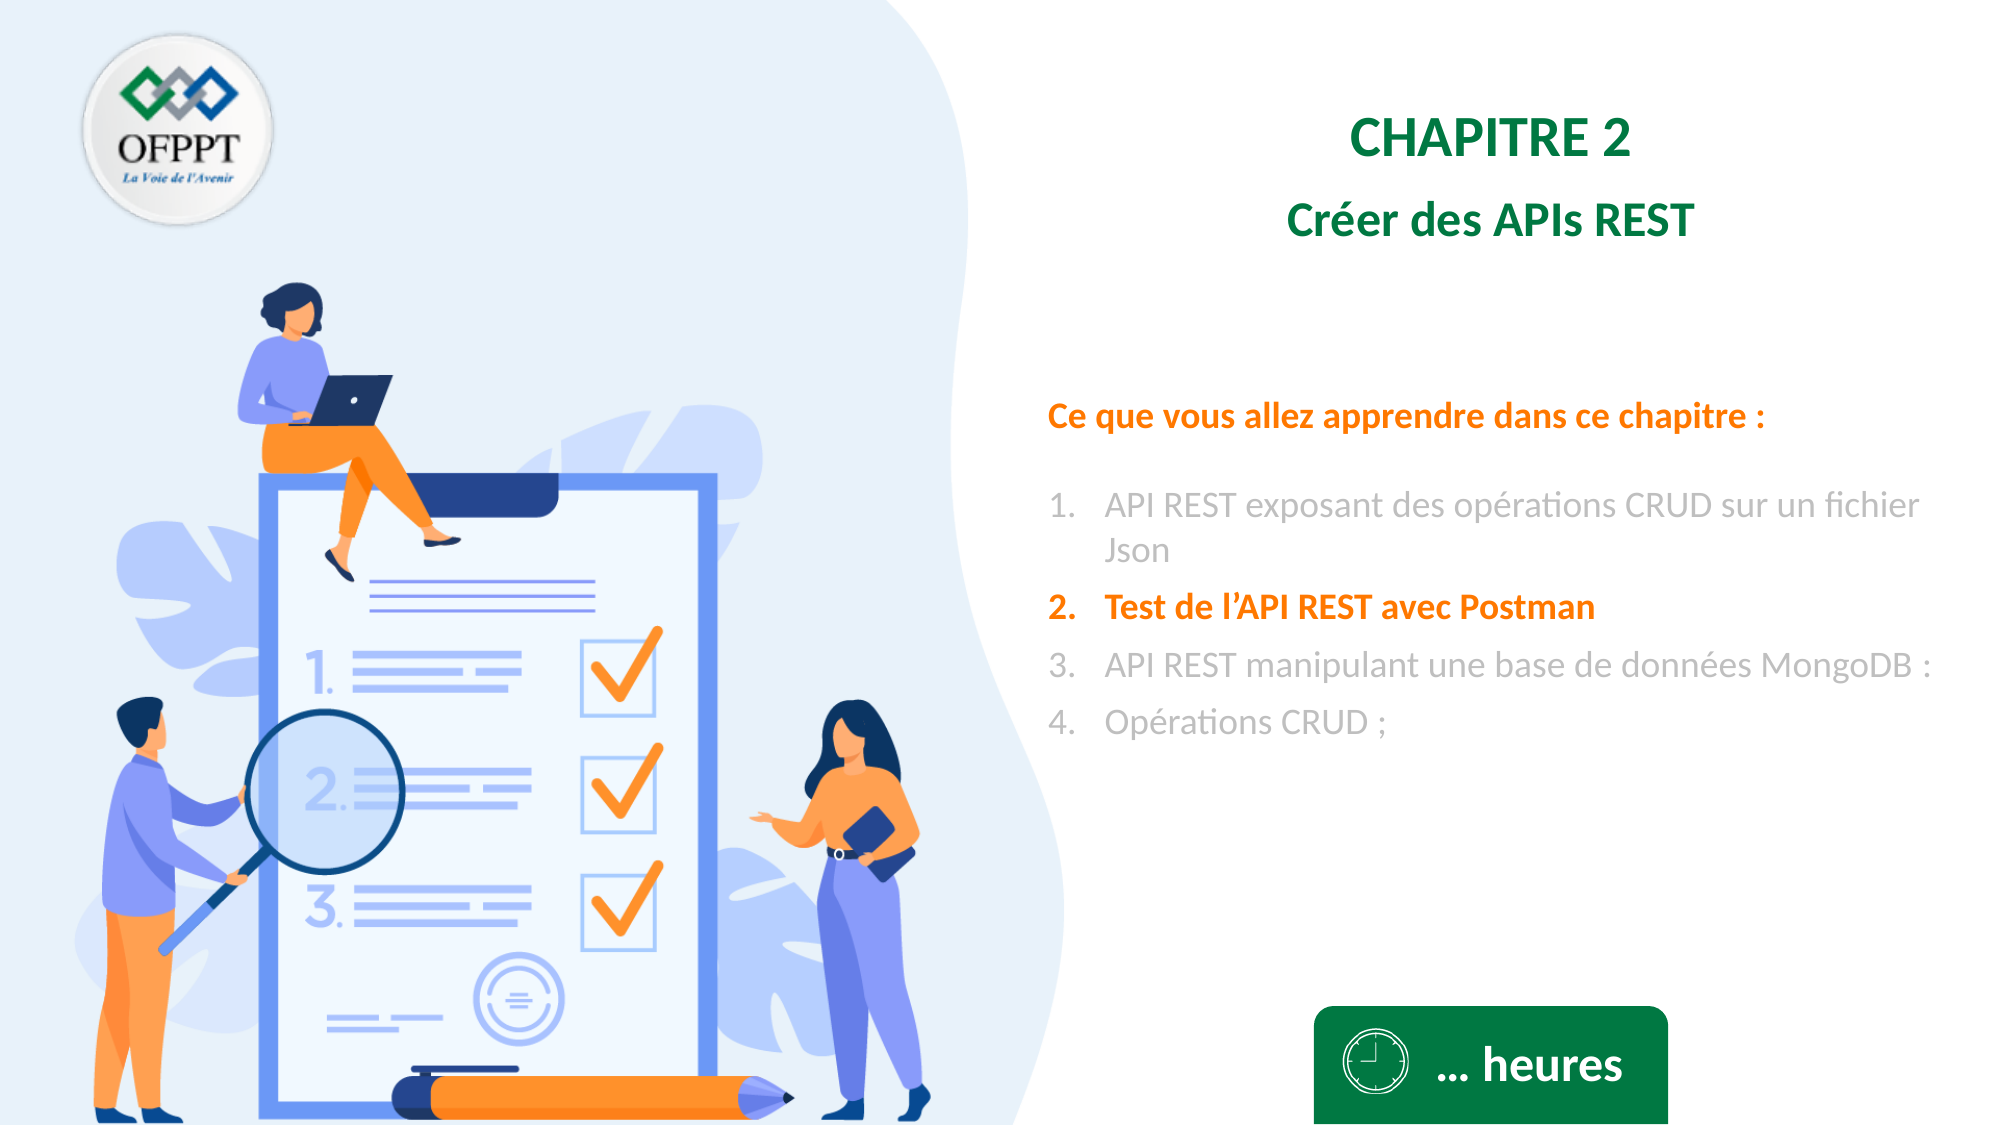

CHAPITRE 2
Créer des APIs REST
API REST exposant des opérations CRUD sur un fichier Json
Test de l’API REST avec Postman
API REST manipulant une base de données MongoDB :
Opérations CRUD ;
… heures